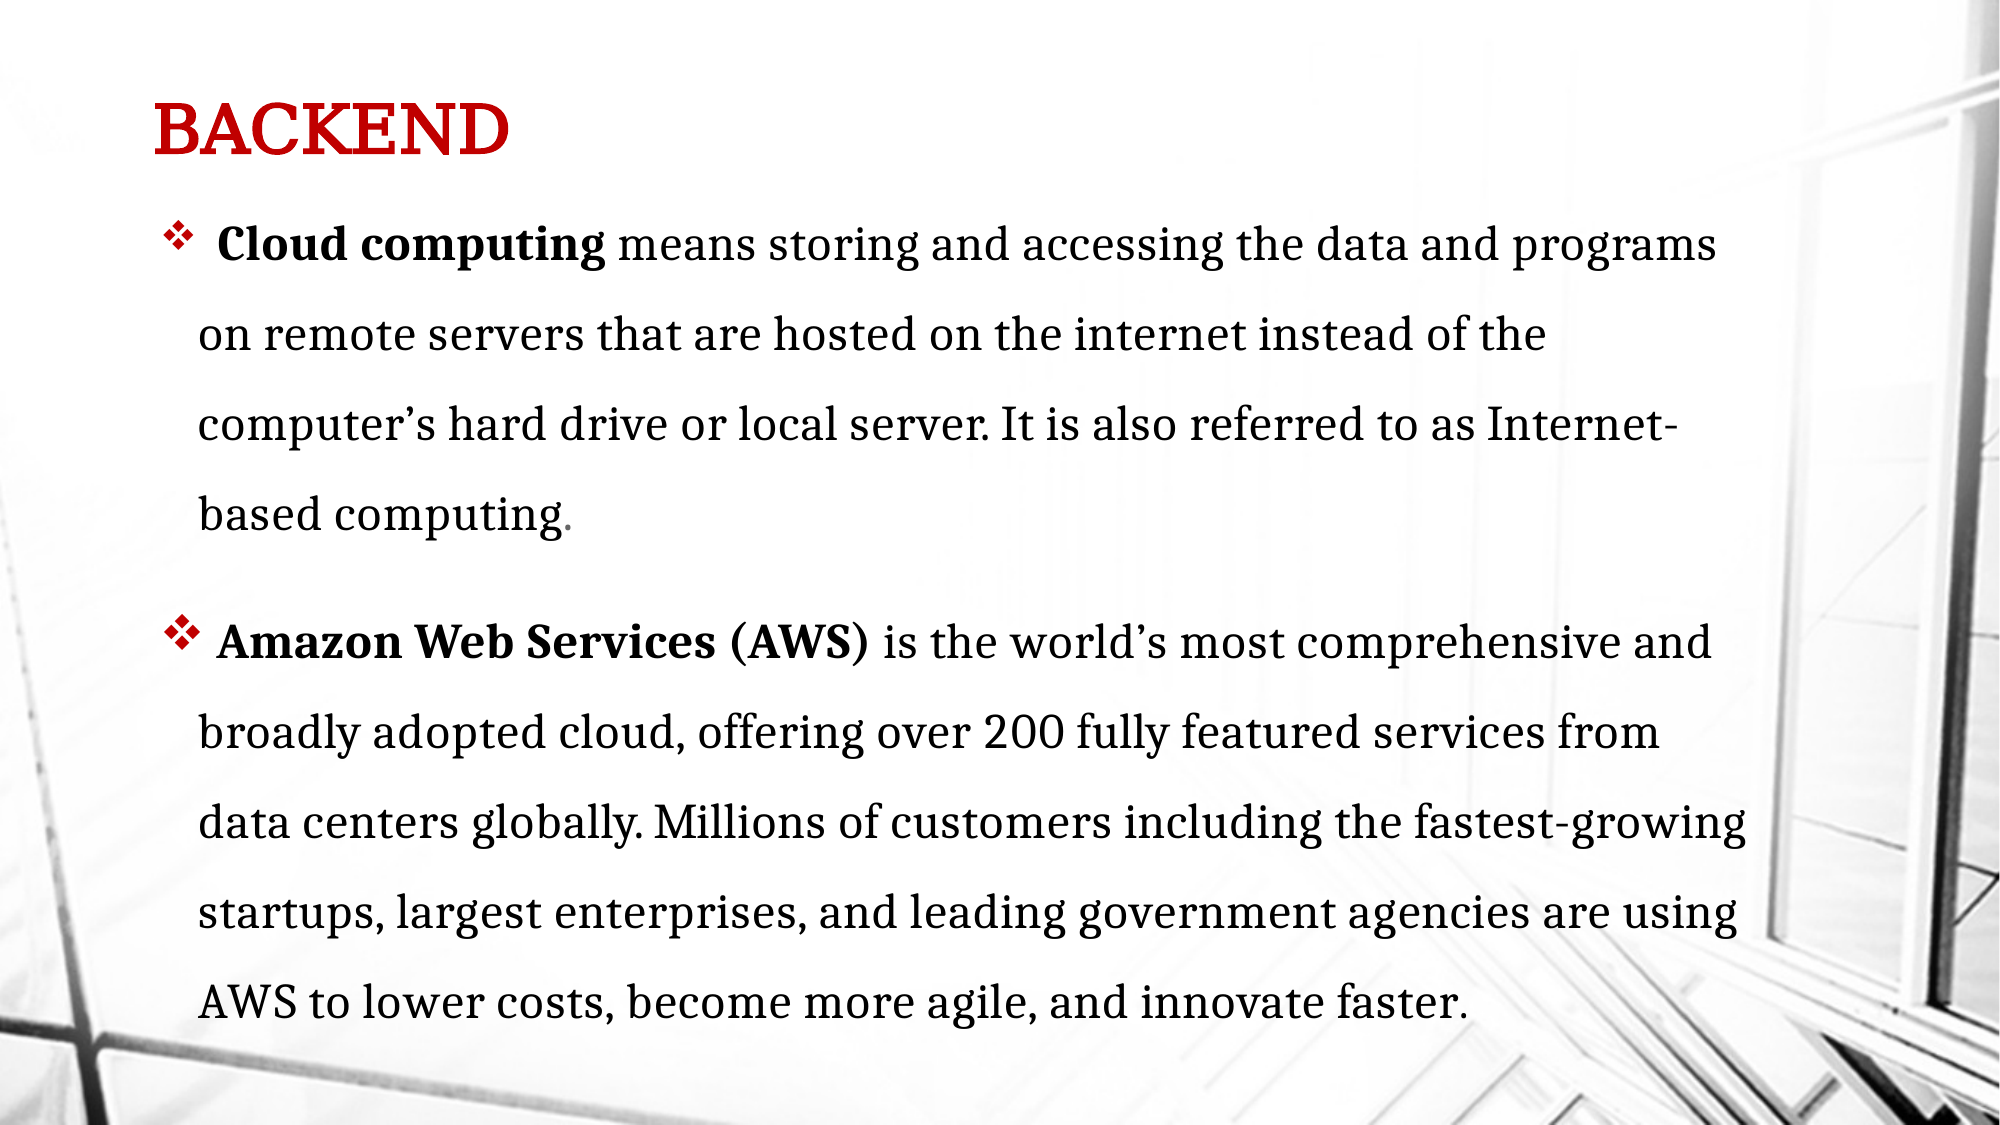

# BACKEND
  Cloud computing means storing and accessing the data and programs on remote servers that are hosted on the internet instead of the computer’s hard drive or local server. It is also referred to as Internet-based computing.
 Amazon Web Services (AWS) is the world’s most comprehensive and broadly adopted cloud, offering over 200 fully featured services from data centers globally. Millions of customers including the fastest-growing startups, largest enterprises, and leading government agencies are using AWS to lower costs, become more agile, and innovate faster.